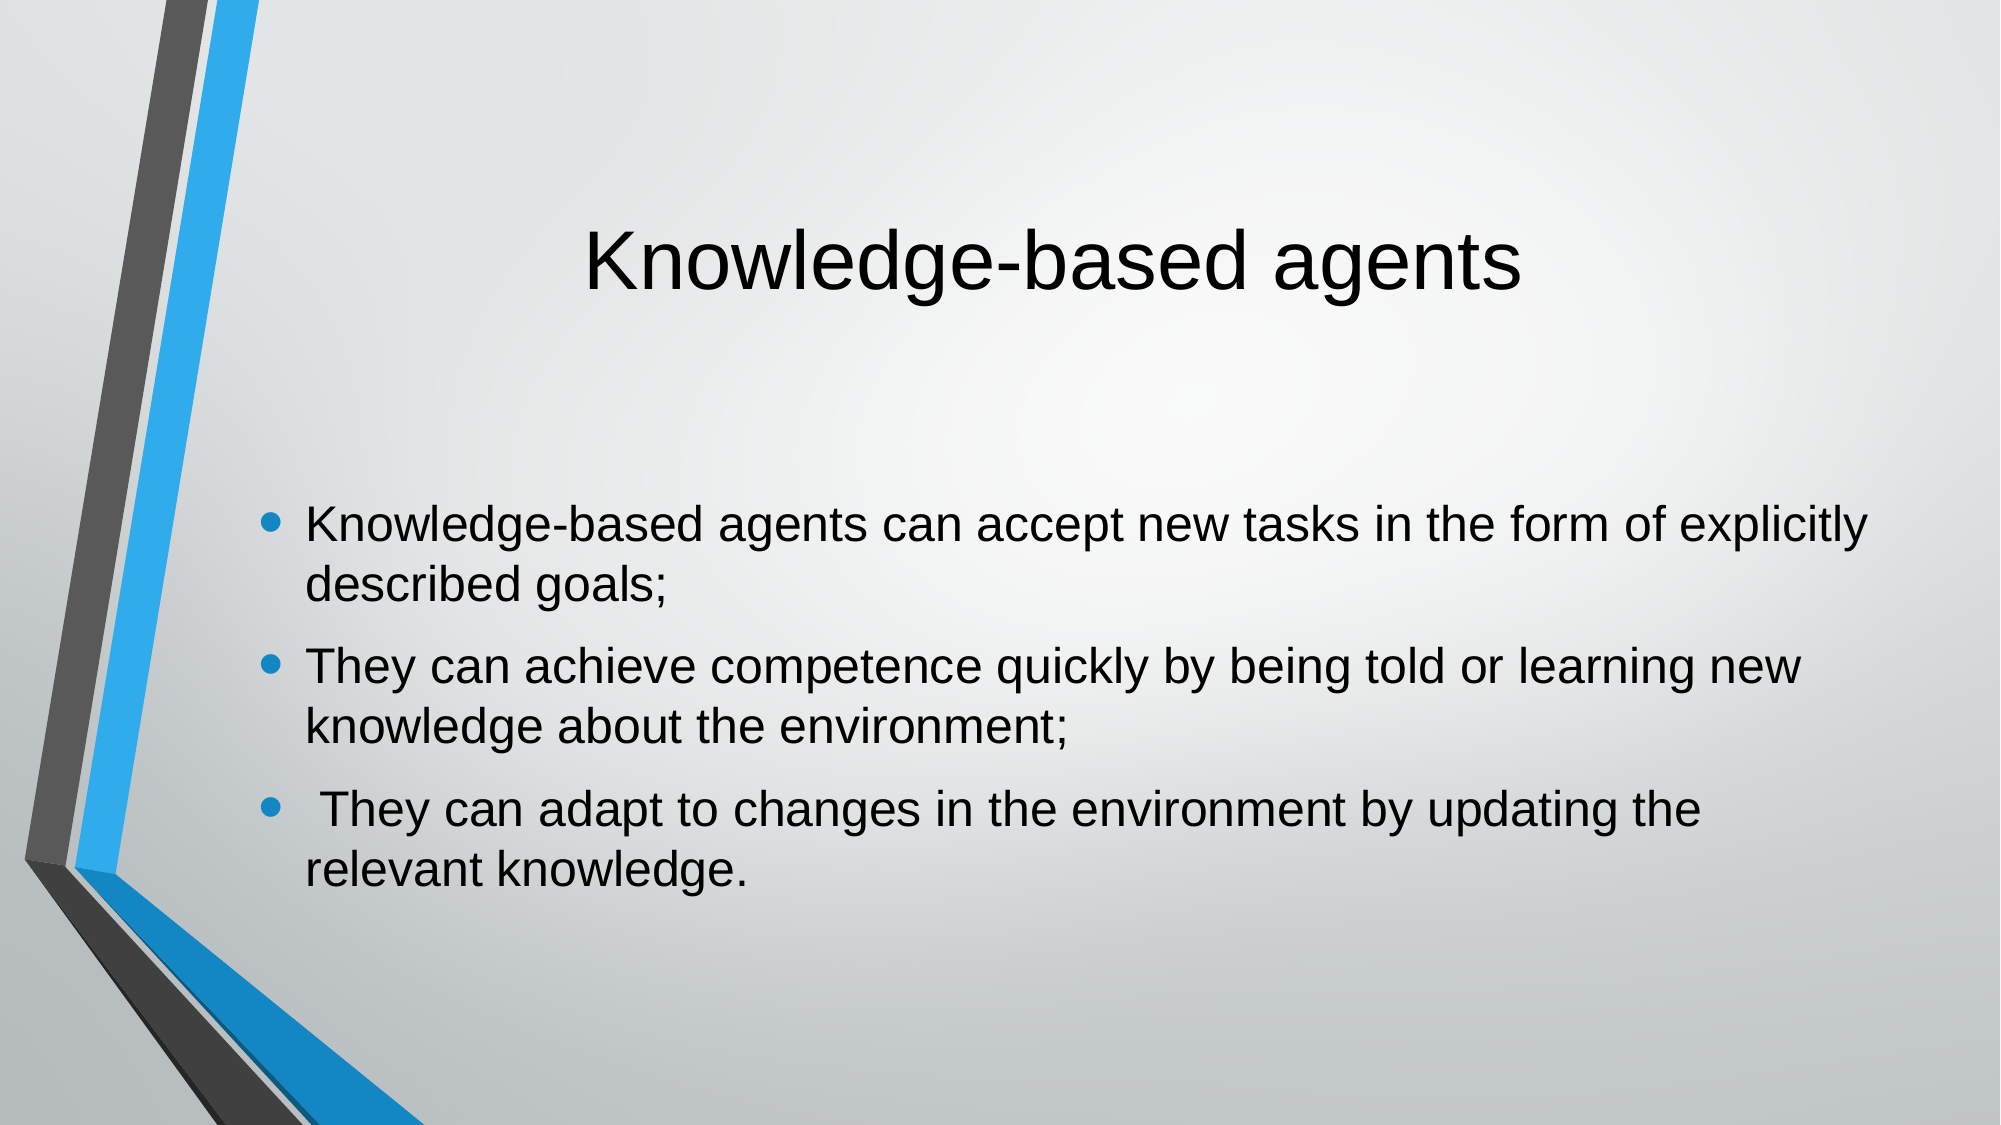

# Knowledge-based agents
Knowledge-based agents can accept new tasks in the form of explicitly described goals;
They can achieve competence quickly by being told or learning new knowledge about the environment;
 They can adapt to changes in the environment by updating the relevant knowledge.